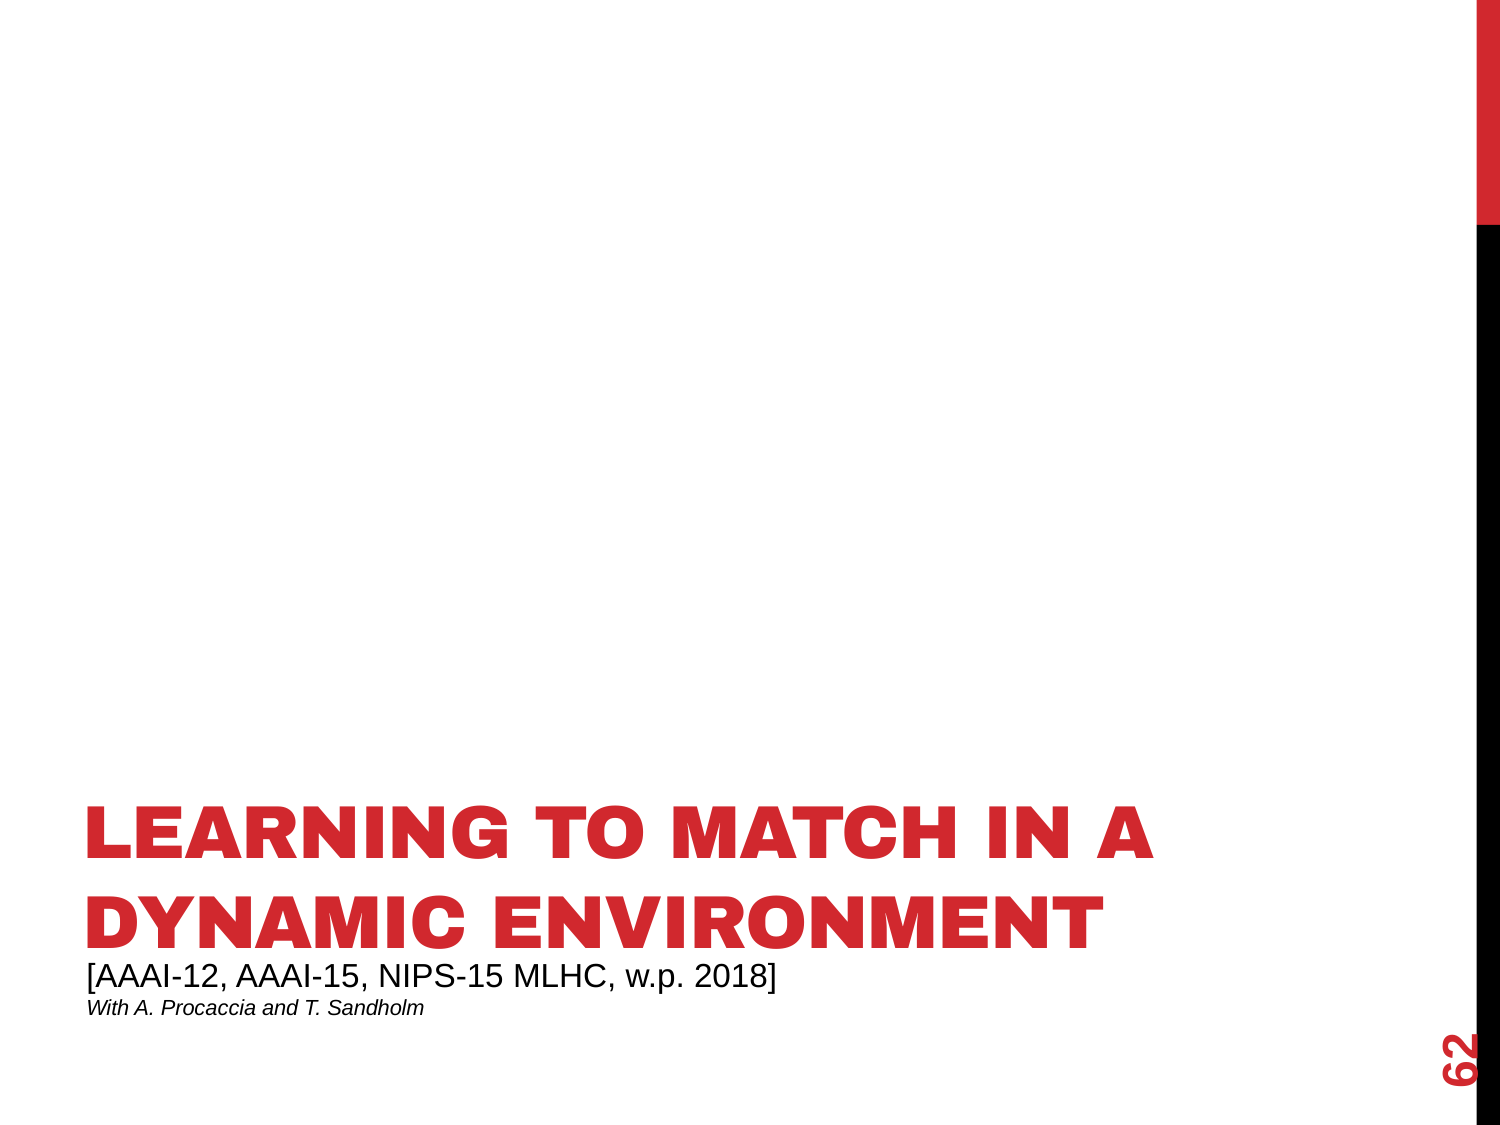

# Learning to match in a dynamic environment
[AAAI-12, AAAI-15, NIPS-15 MLHC, w.p. 2018]
With A. Procaccia and T. Sandholm
62